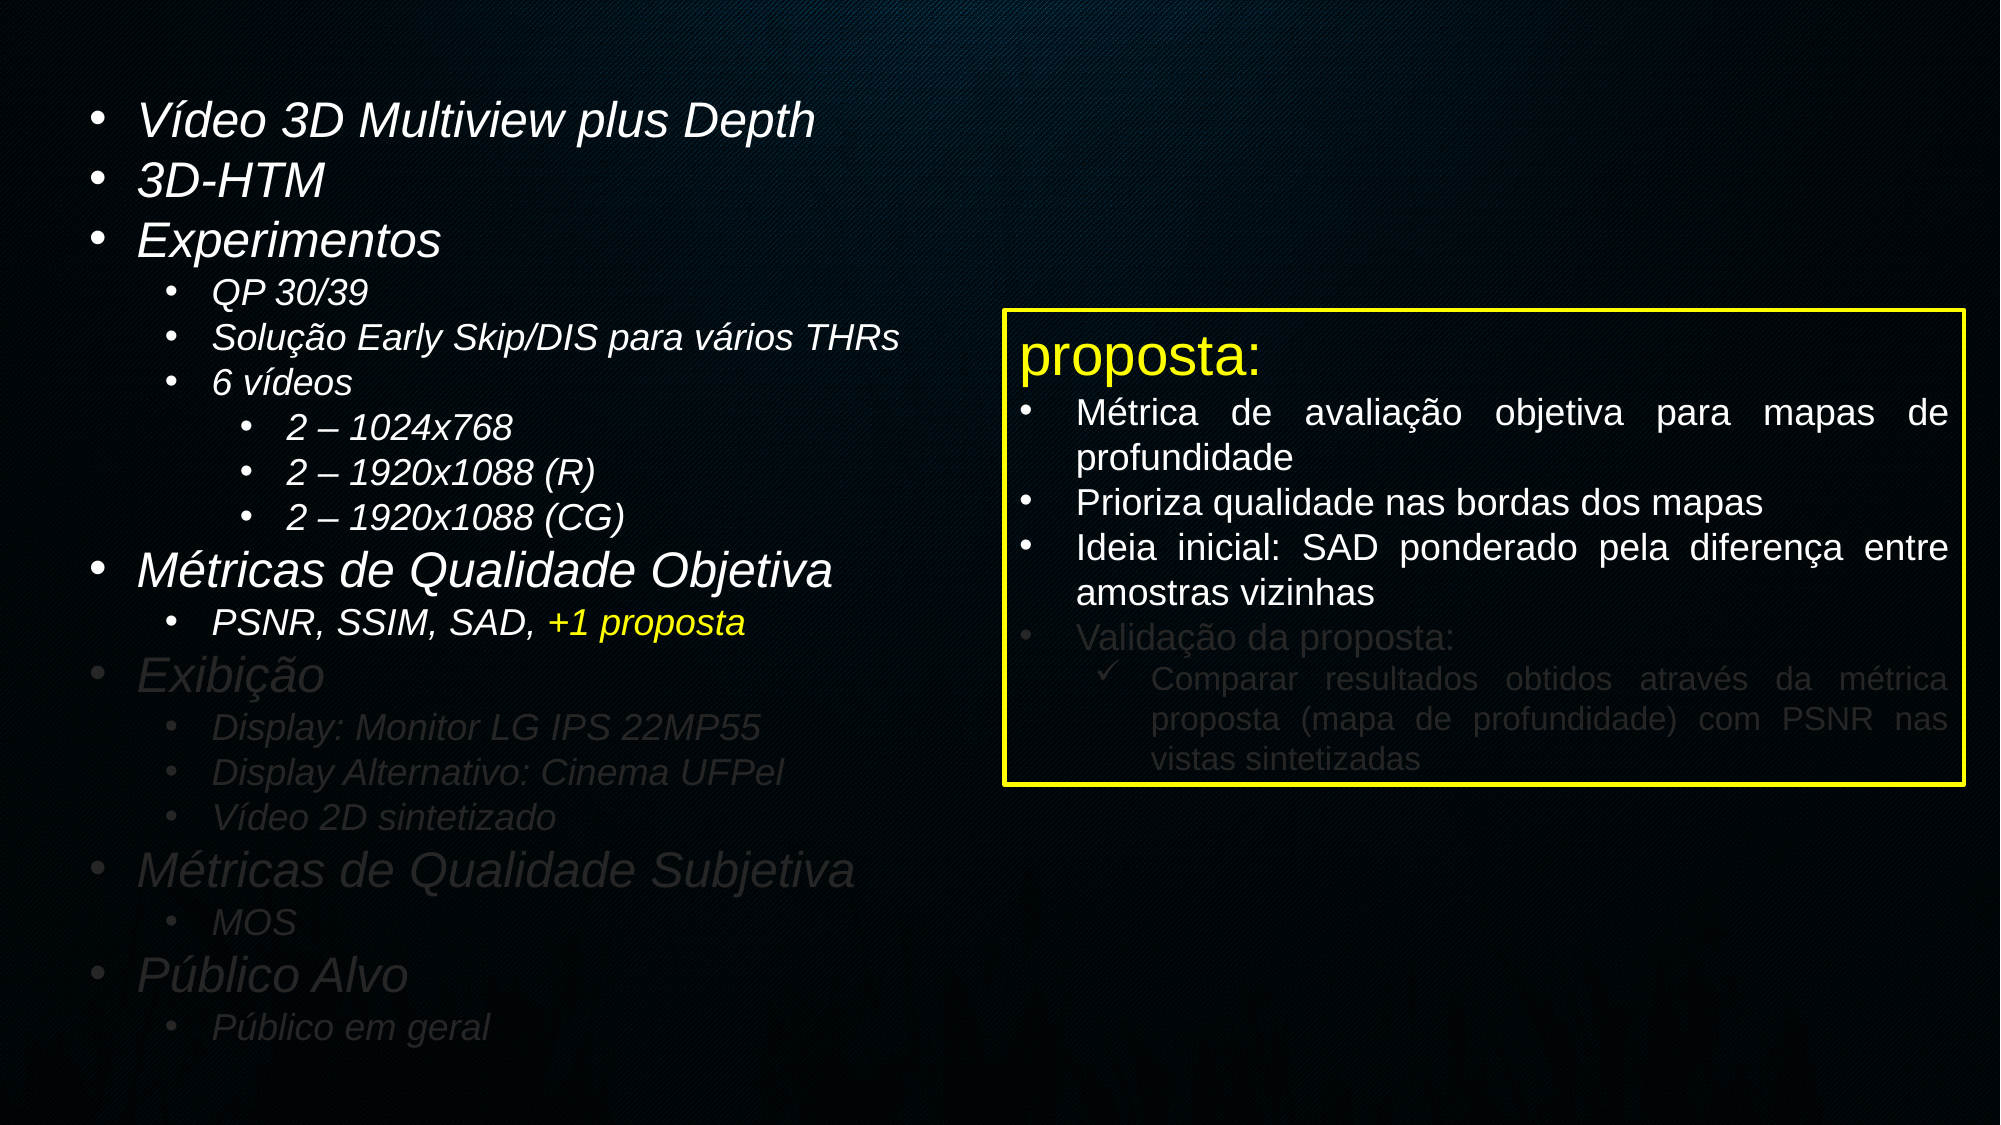

Vídeo 3D Multiview plus Depth
3D-HTM
Experimentos
QP 30/39
Solução Early Skip/DIS para vários THRs
6 vídeos
2 – 1024x768
2 – 1920x1088 (R)
2 – 1920x1088 (CG)
Métricas de Qualidade Objetiva
PSNR, SSIM, SAD, +1 proposta
Exibição
Display: Monitor LG IPS 22MP55
Display Alternativo: Cinema UFPel
Vídeo 2D sintetizado
Métricas de Qualidade Subjetiva
MOS
Público Alvo
Público em geral
proposta:
Métrica de avaliação objetiva para mapas de profundidade
Prioriza qualidade nas bordas dos mapas
Ideia inicial: SAD ponderado pela diferença entre amostras vizinhas
Validação da proposta:
Comparar resultados obtidos através da métrica proposta (mapa de profundidade) com PSNR nas vistas sintetizadas